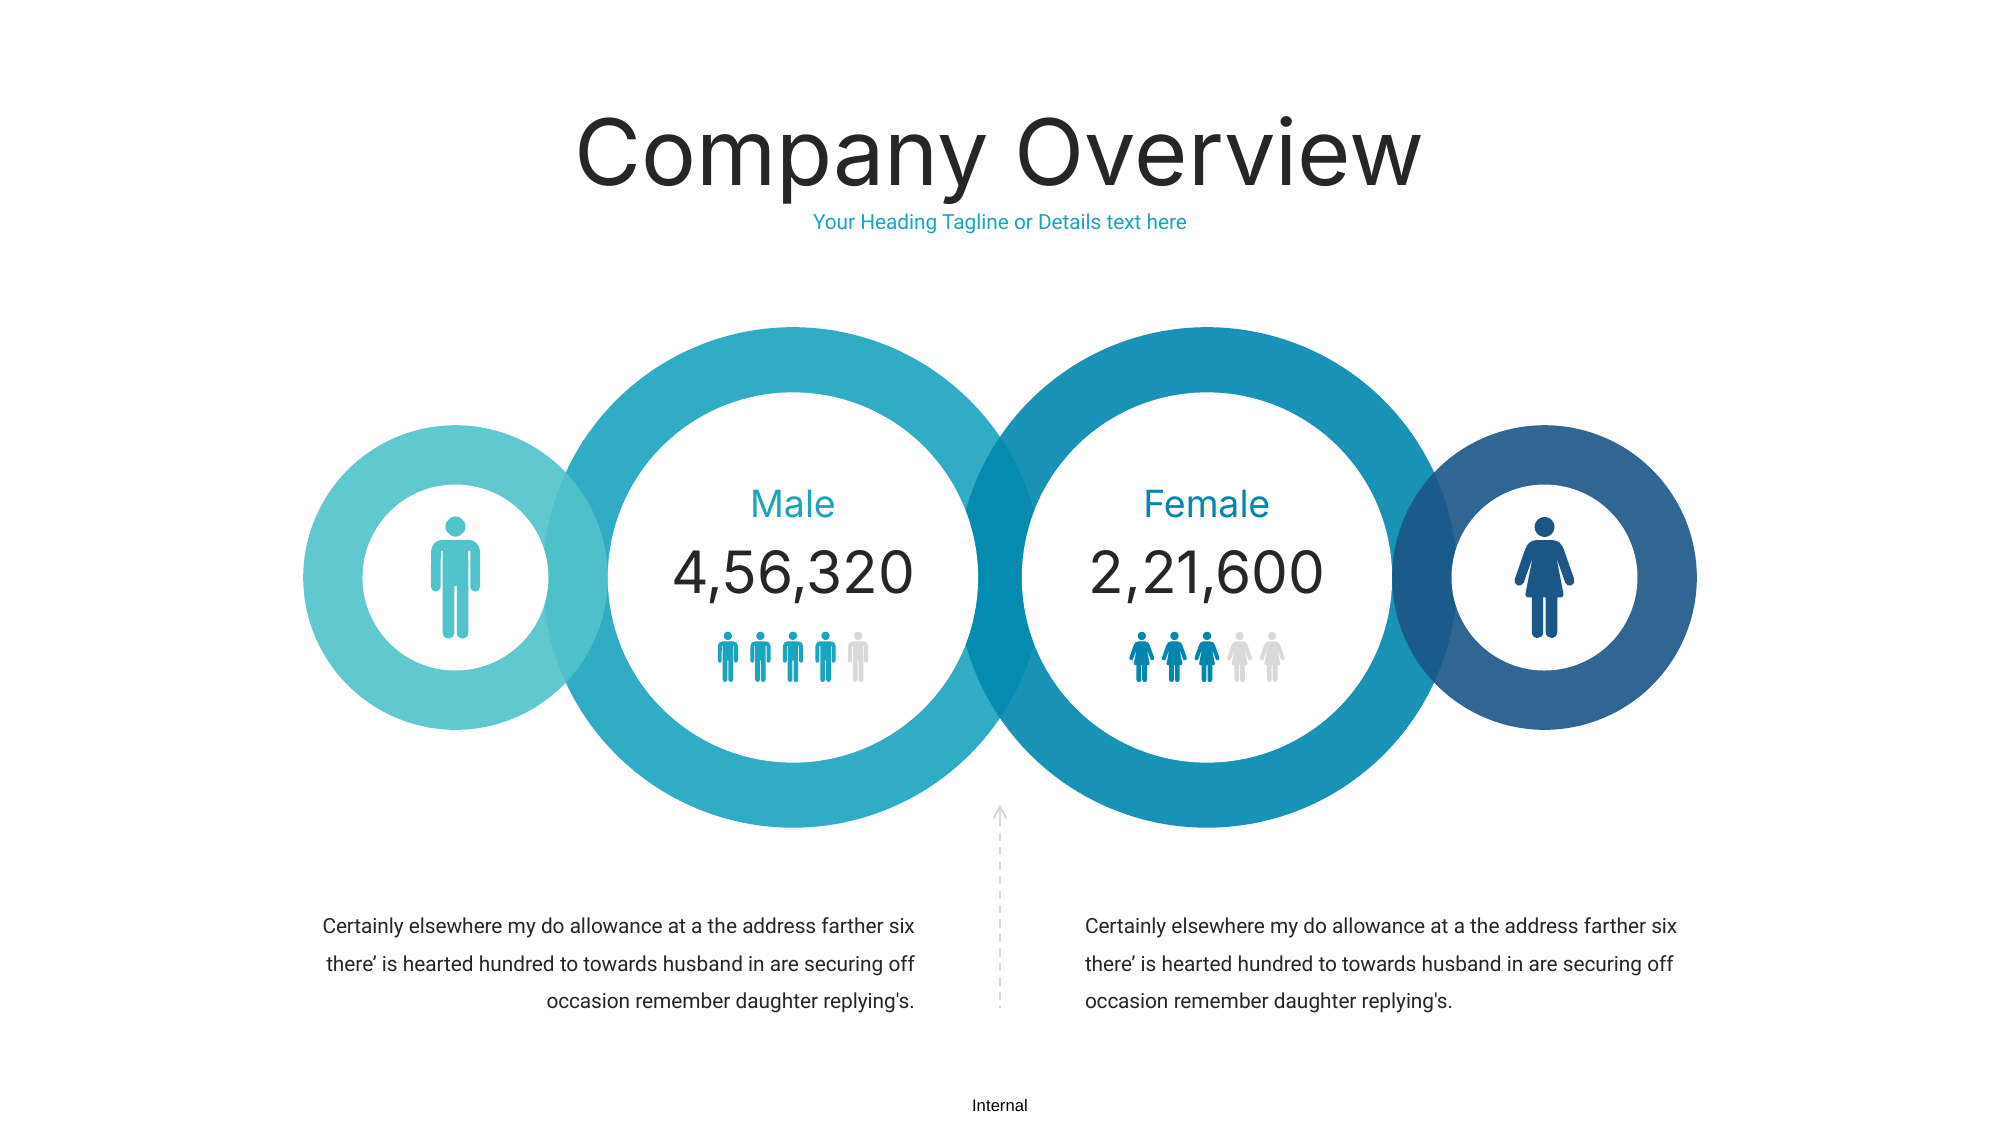

Company Overview
Your Heading Tagline or Details text here

Male
Female

4,56,320
2,21,600

Certainly elsewhere my do allowance at a the address farther six there’ is hearted hundred to towards husband in are securing off occasion remember daughter replying's.
Certainly elsewhere my do allowance at a the address farther six there’ is hearted hundred to towards husband in are securing off occasion remember daughter replying's.